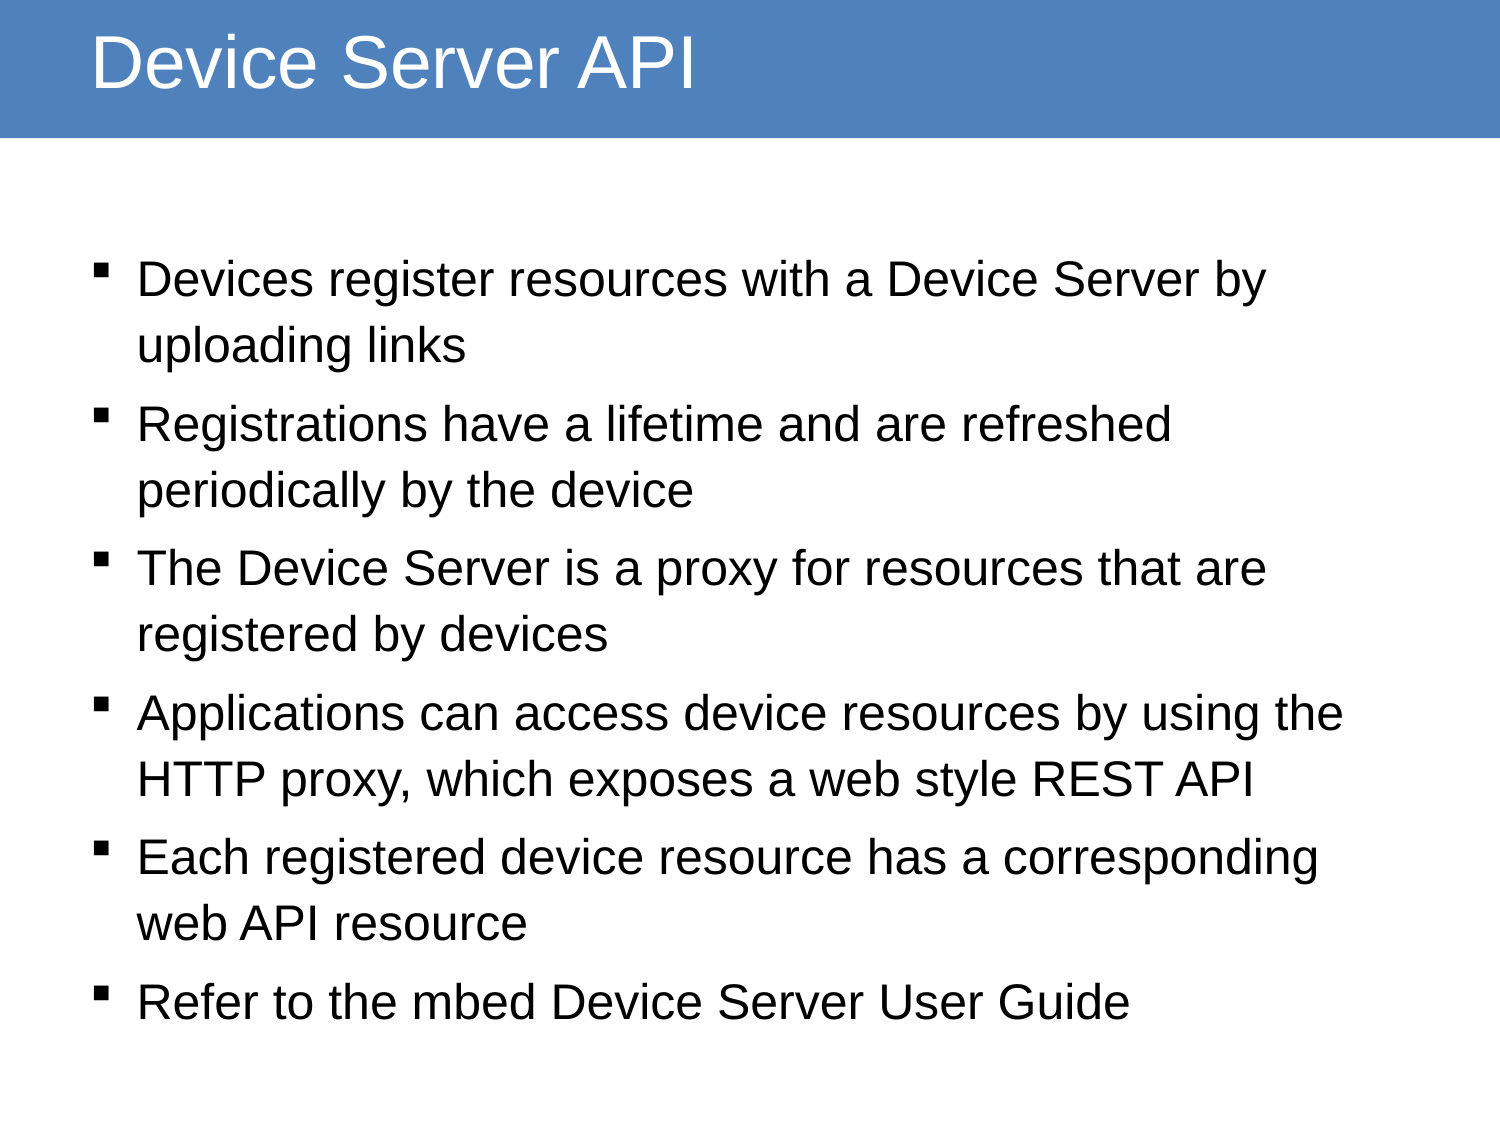

# Device Server API

Devices register resources with a Device Server by uploading links
Registrations have a lifetime and are refreshed periodically by the device
The Device Server is a proxy for resources that are registered by devices
Applications can access device resources by using the HTTP proxy, which exposes a web style REST API
Each registered device resource has a corresponding web API resource
Refer to the mbed Device Server User Guide